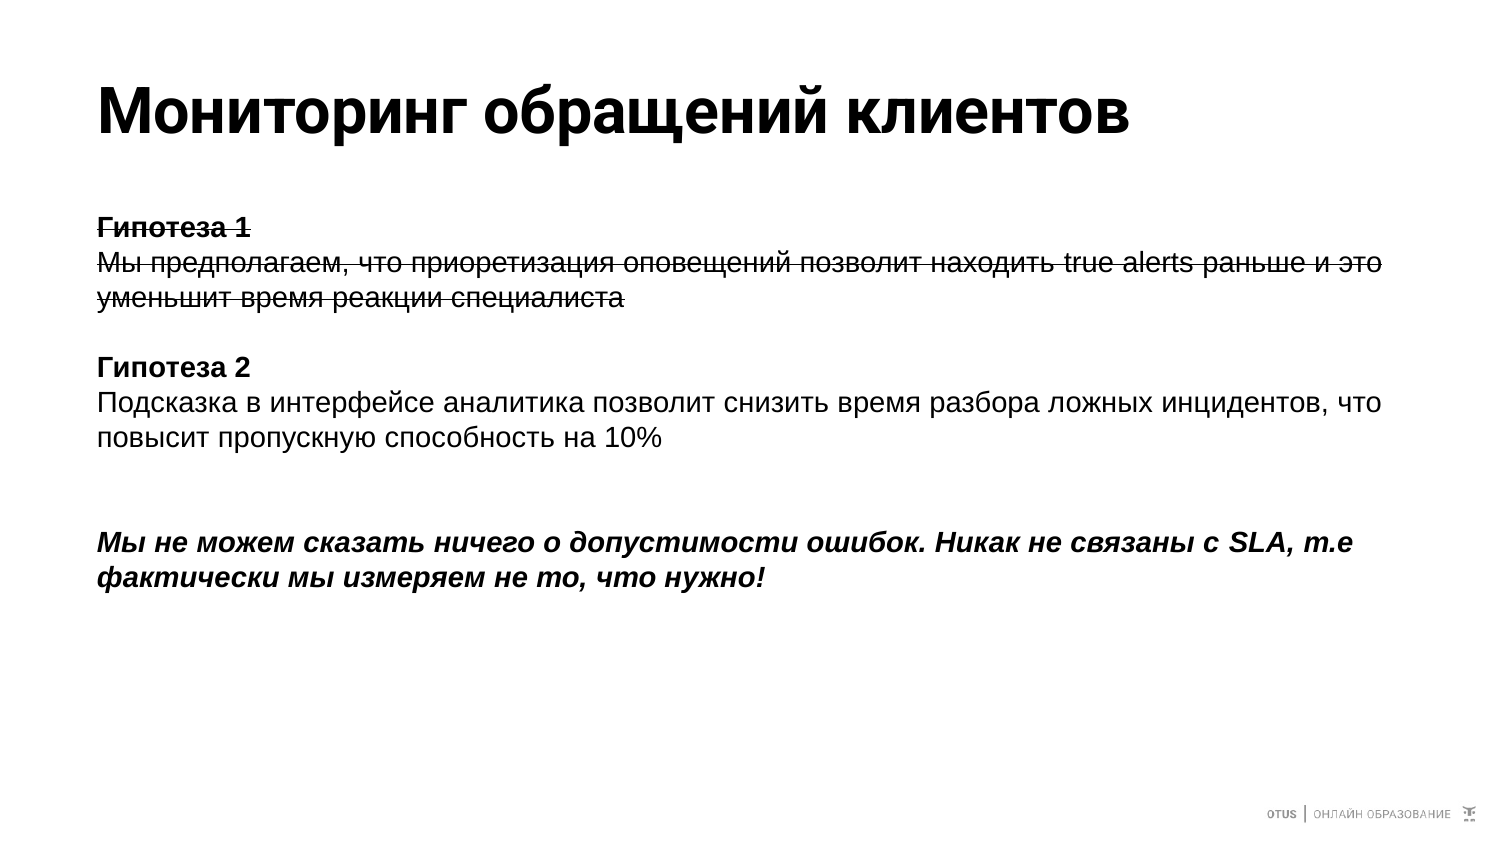

# Мониторинг обращений клиентов
Гипотеза 1
Мы предполагаем, что приоретизация оповещений позволит находить true alerts раньше и это уменьшит время реакции специалиста

Гипотеза 2
Подсказка в интерфейсе аналитика позволит снизить время разбора ложных инцидентов, что повысит пропускную способность на 10%

Мы не можем сказать ничего о допустимости ошибок. Никак не связаны с SLA, т.е фактически мы измеряем не то, что нужно!